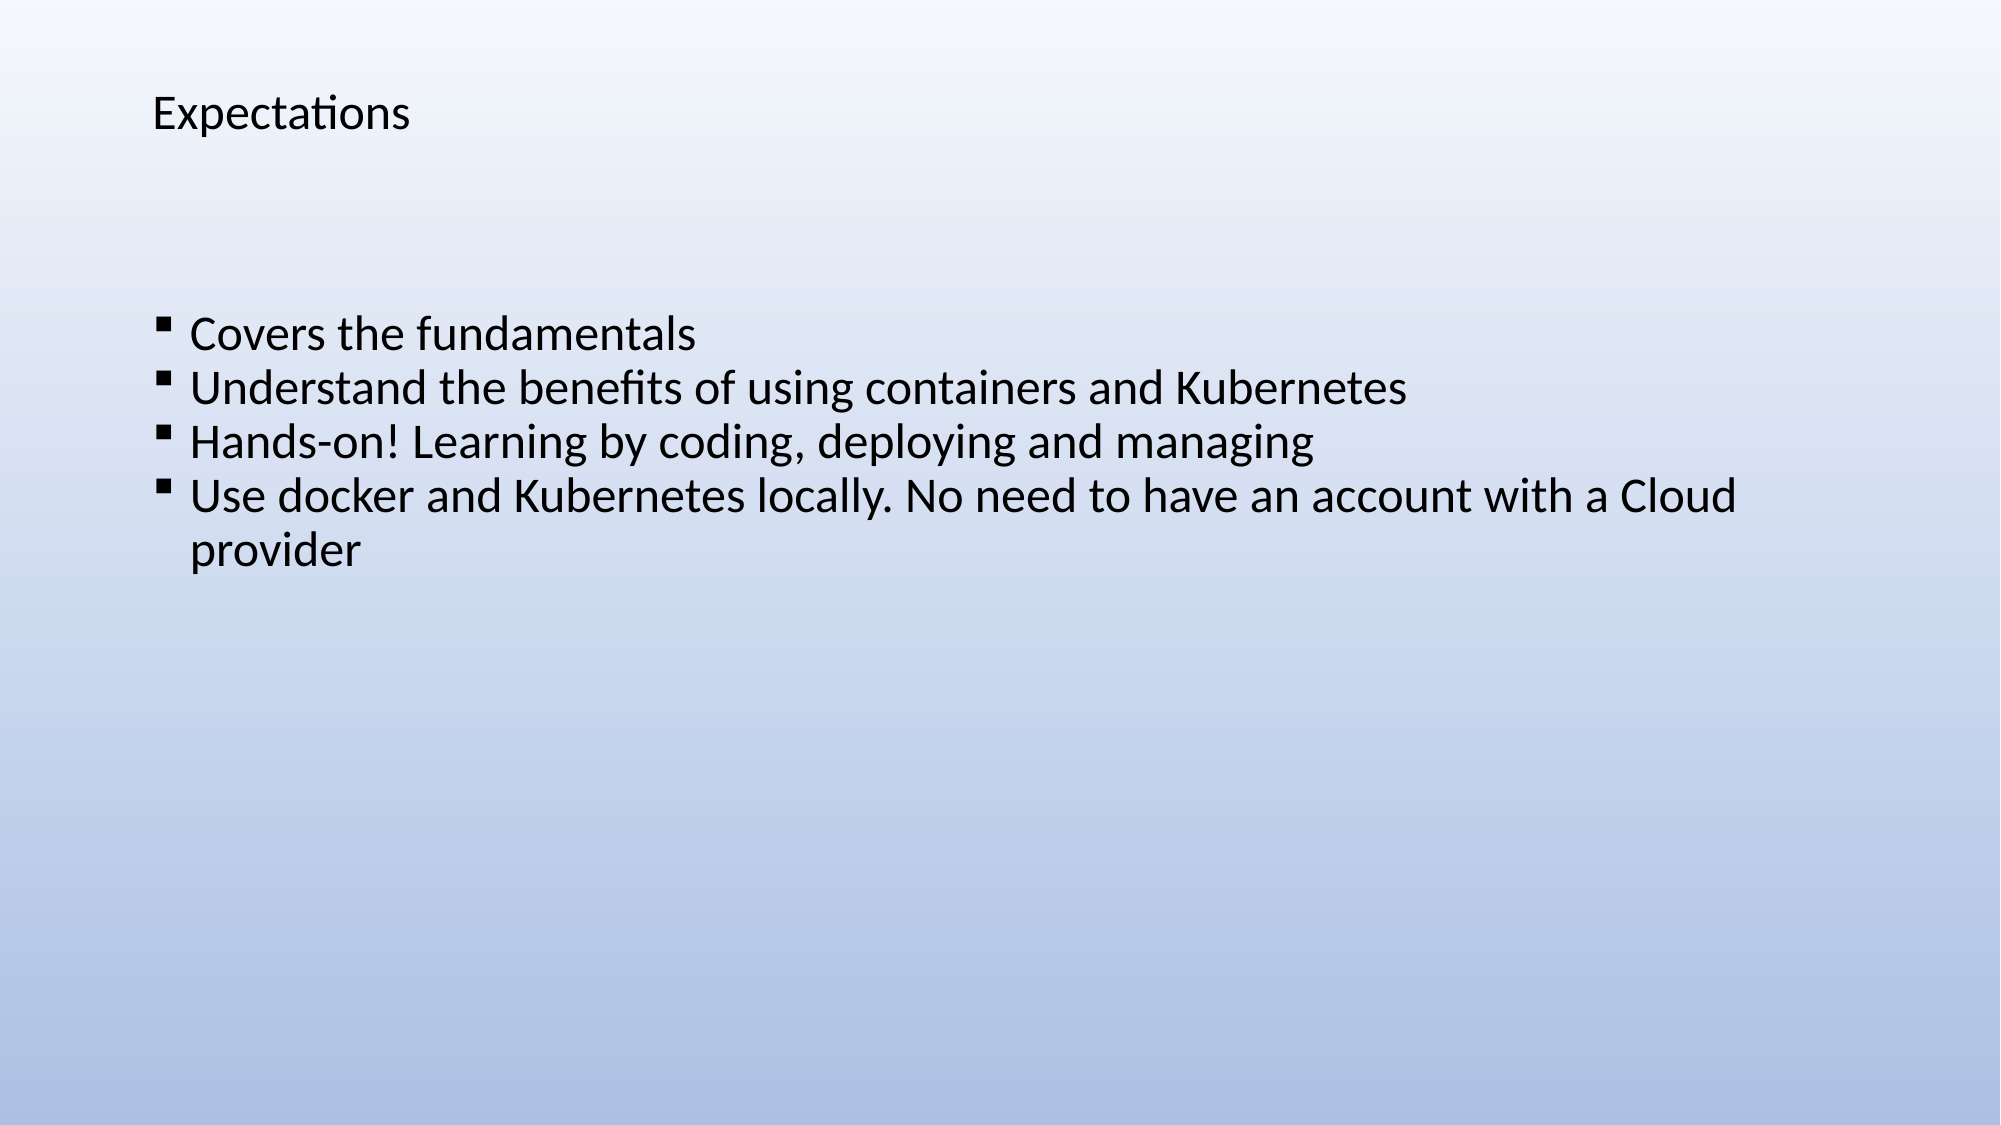

# Expectations
Covers the fundamentals
Understand the benefits of using containers and Kubernetes
Hands-on! Learning by coding, deploying and managing
Use docker and Kubernetes locally. No need to have an account with a Cloud provider